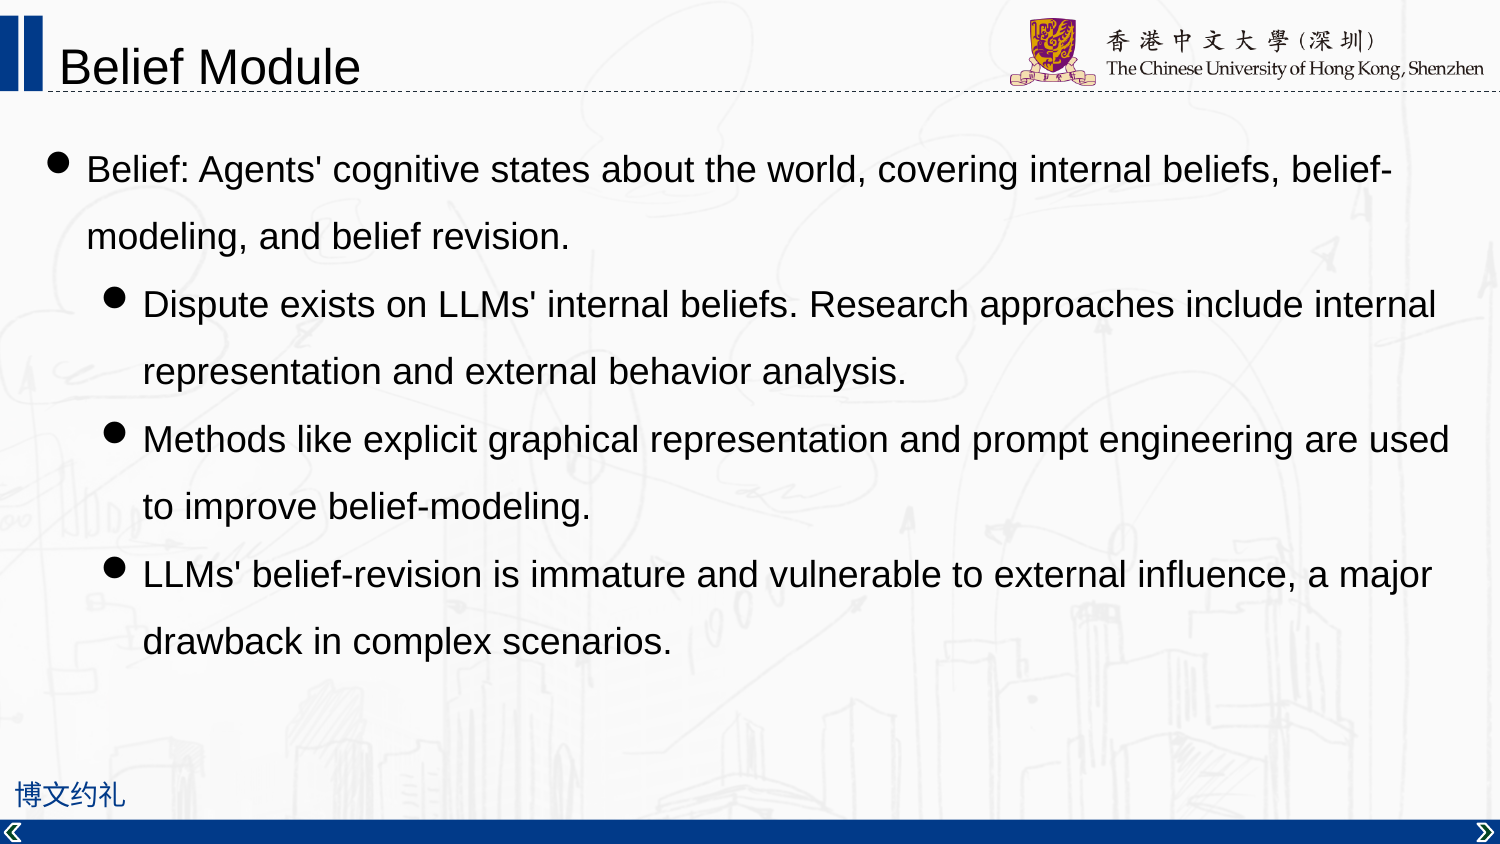

Belief Module
Belief: Agents' cognitive states about the world, covering internal beliefs, belief-modeling, and belief revision.
Dispute exists on LLMs' internal beliefs. Research approaches include internal representation and external behavior analysis.
Methods like explicit graphical representation and prompt engineering are used to improve belief-modeling.
LLMs' belief-revision is immature and vulnerable to external influence, a major drawback in complex scenarios.